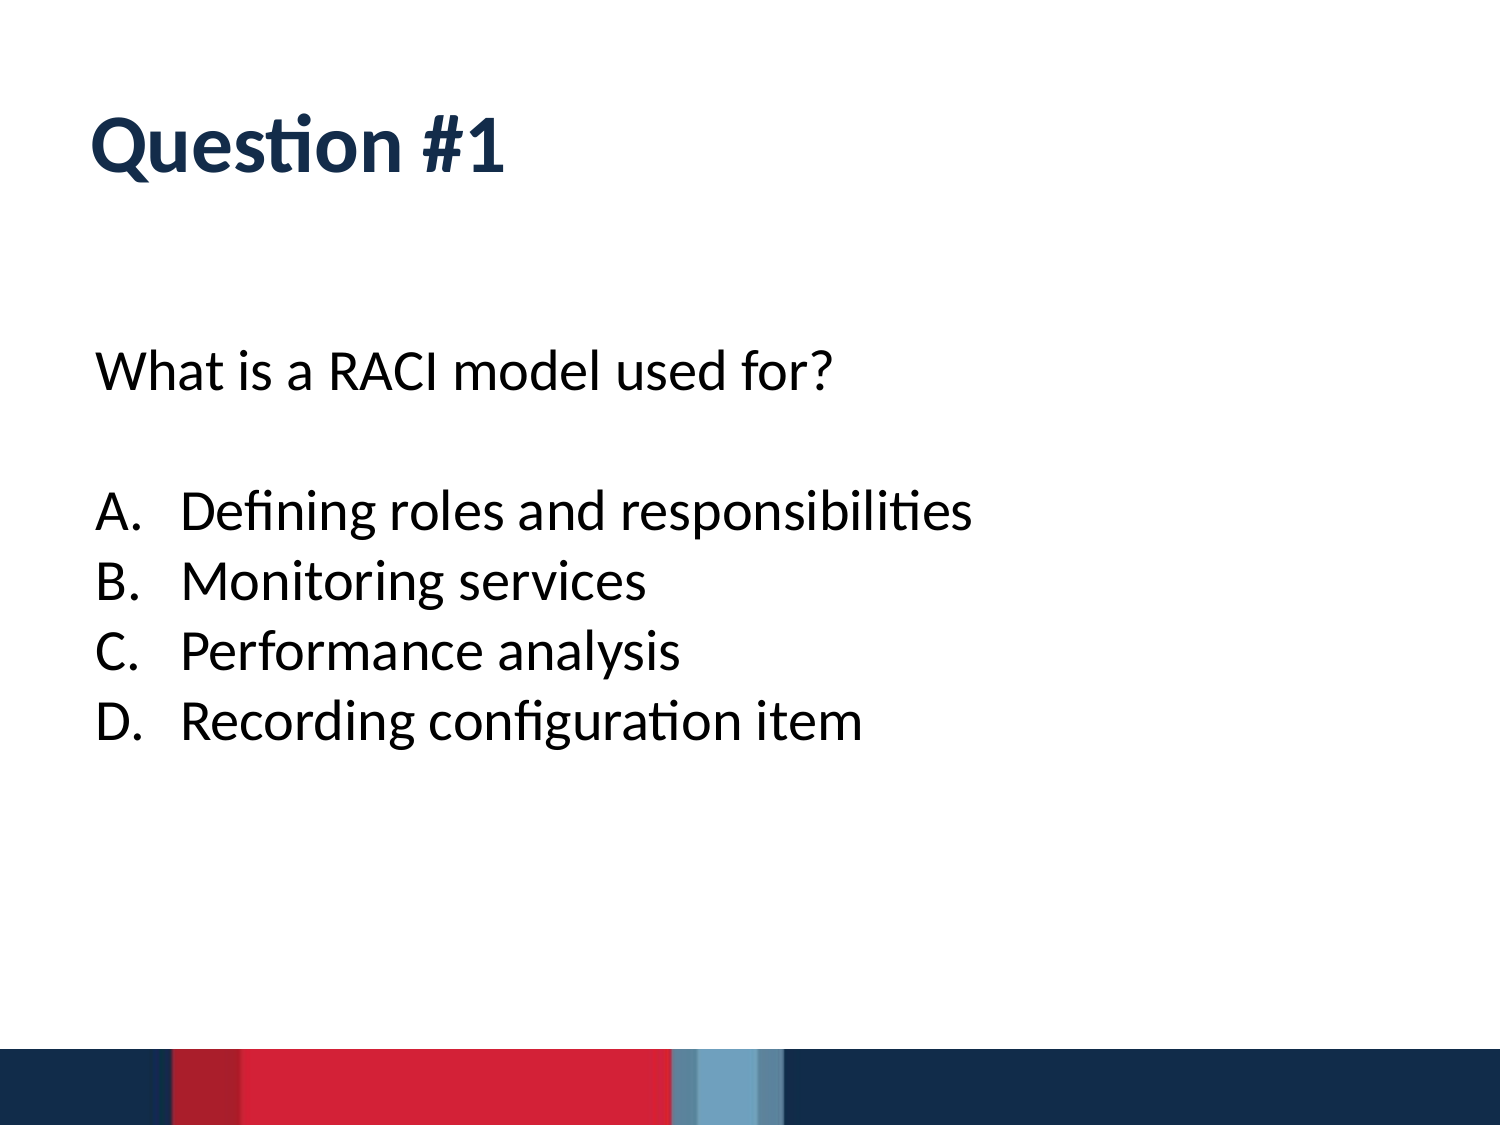

# Question #1
What is a RACI model used for?

Defining roles and responsibilities
Monitoring services
Performance analysis
Recording configuration item